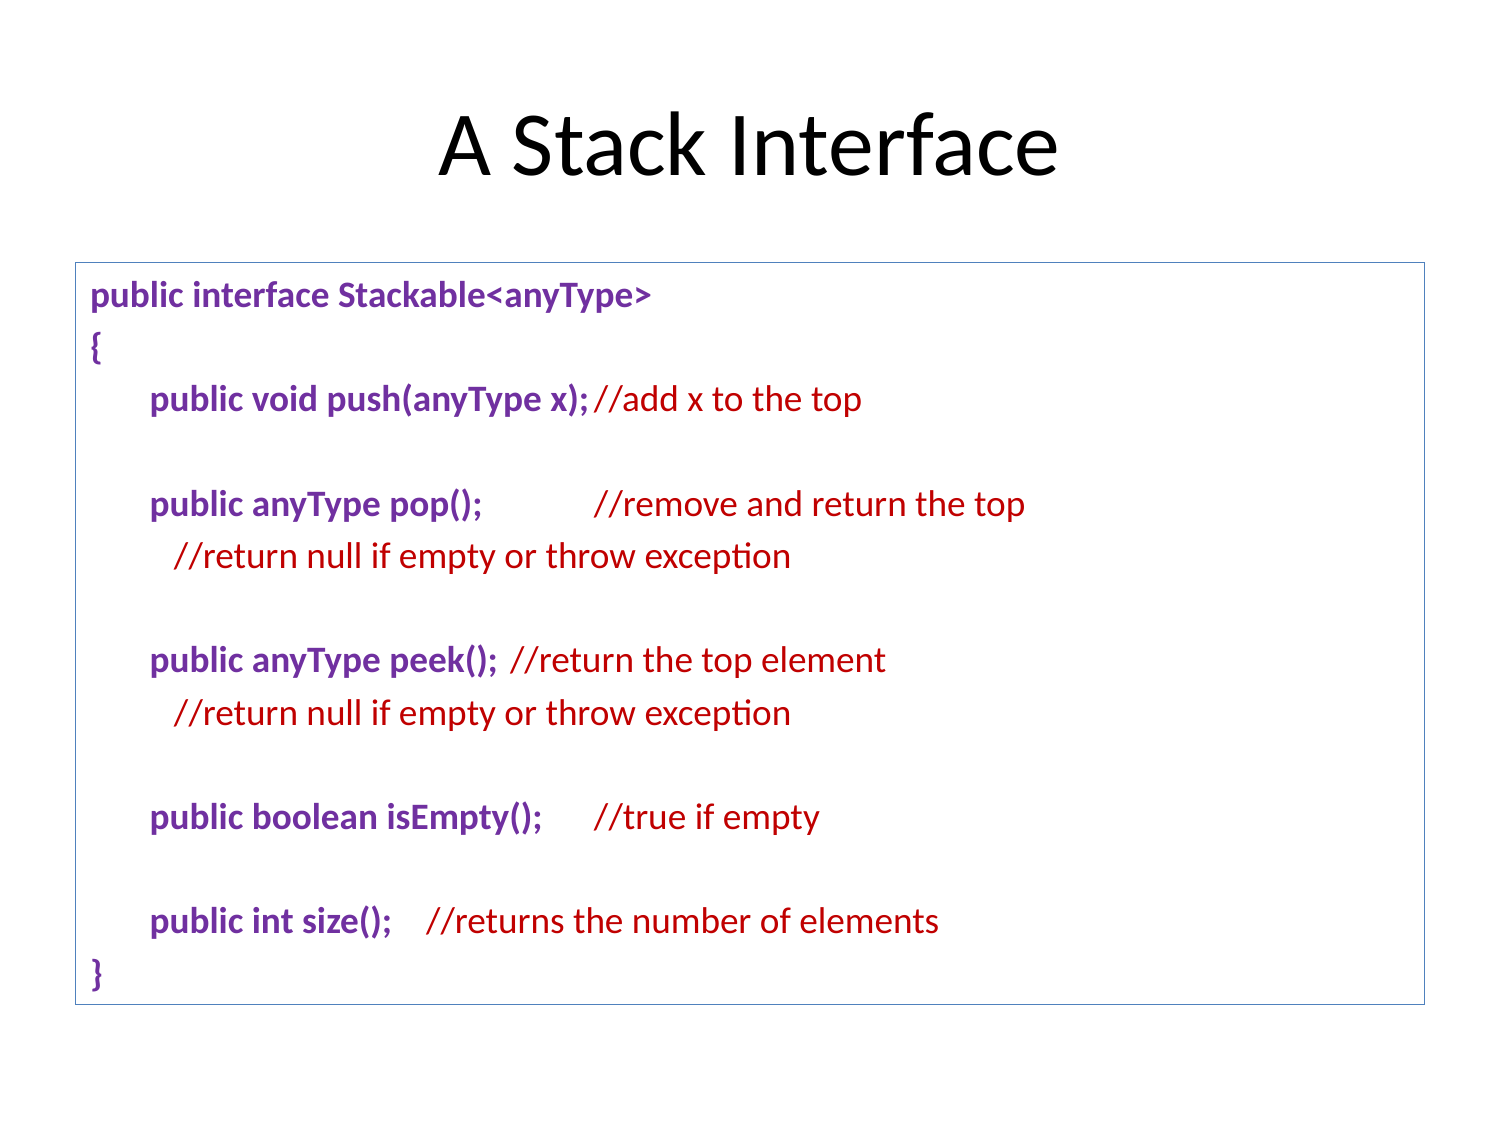

# A Stack Interface
public interface Stackable<anyType>
{
       public void push(anyType x);	//add x to the top

       public anyType pop();		//remove and return the top
        				//return null if empty or throw exception

       public anyType peek();	//return the top element
     				//return null if empty or throw exception

       public boolean isEmpty();	//true if empty

       public int size();		//returns the number of elements
}